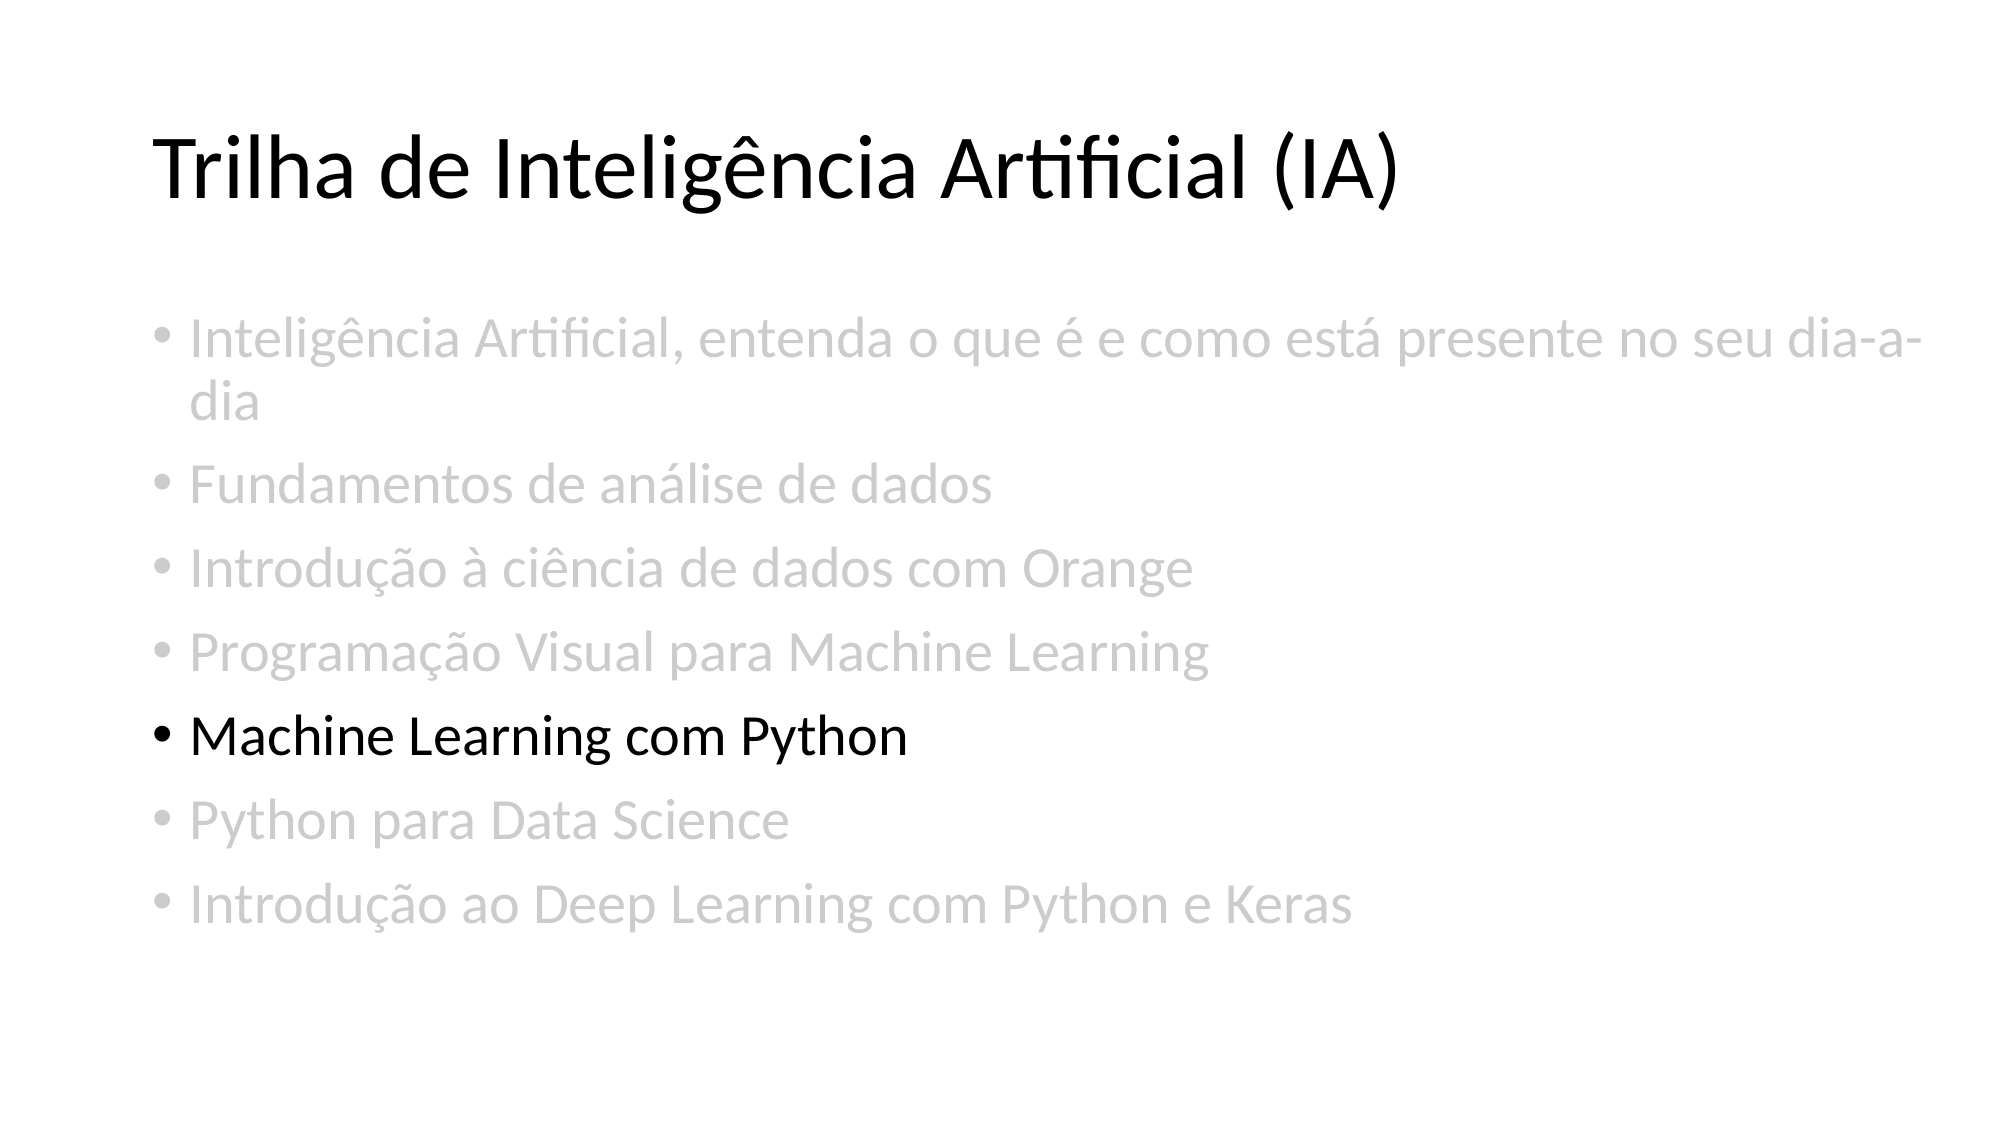

# Trilha de Inteligência Artificial (IA)
Inteligência Artificial, entenda o que é e como está presente no seu dia-a-dia
Fundamentos de análise de dados
Introdução à ciência de dados com Orange
Programação Visual para Machine Learning
Machine Learning com Python
Python para Data Science
Introdução ao Deep Learning com Python e Keras